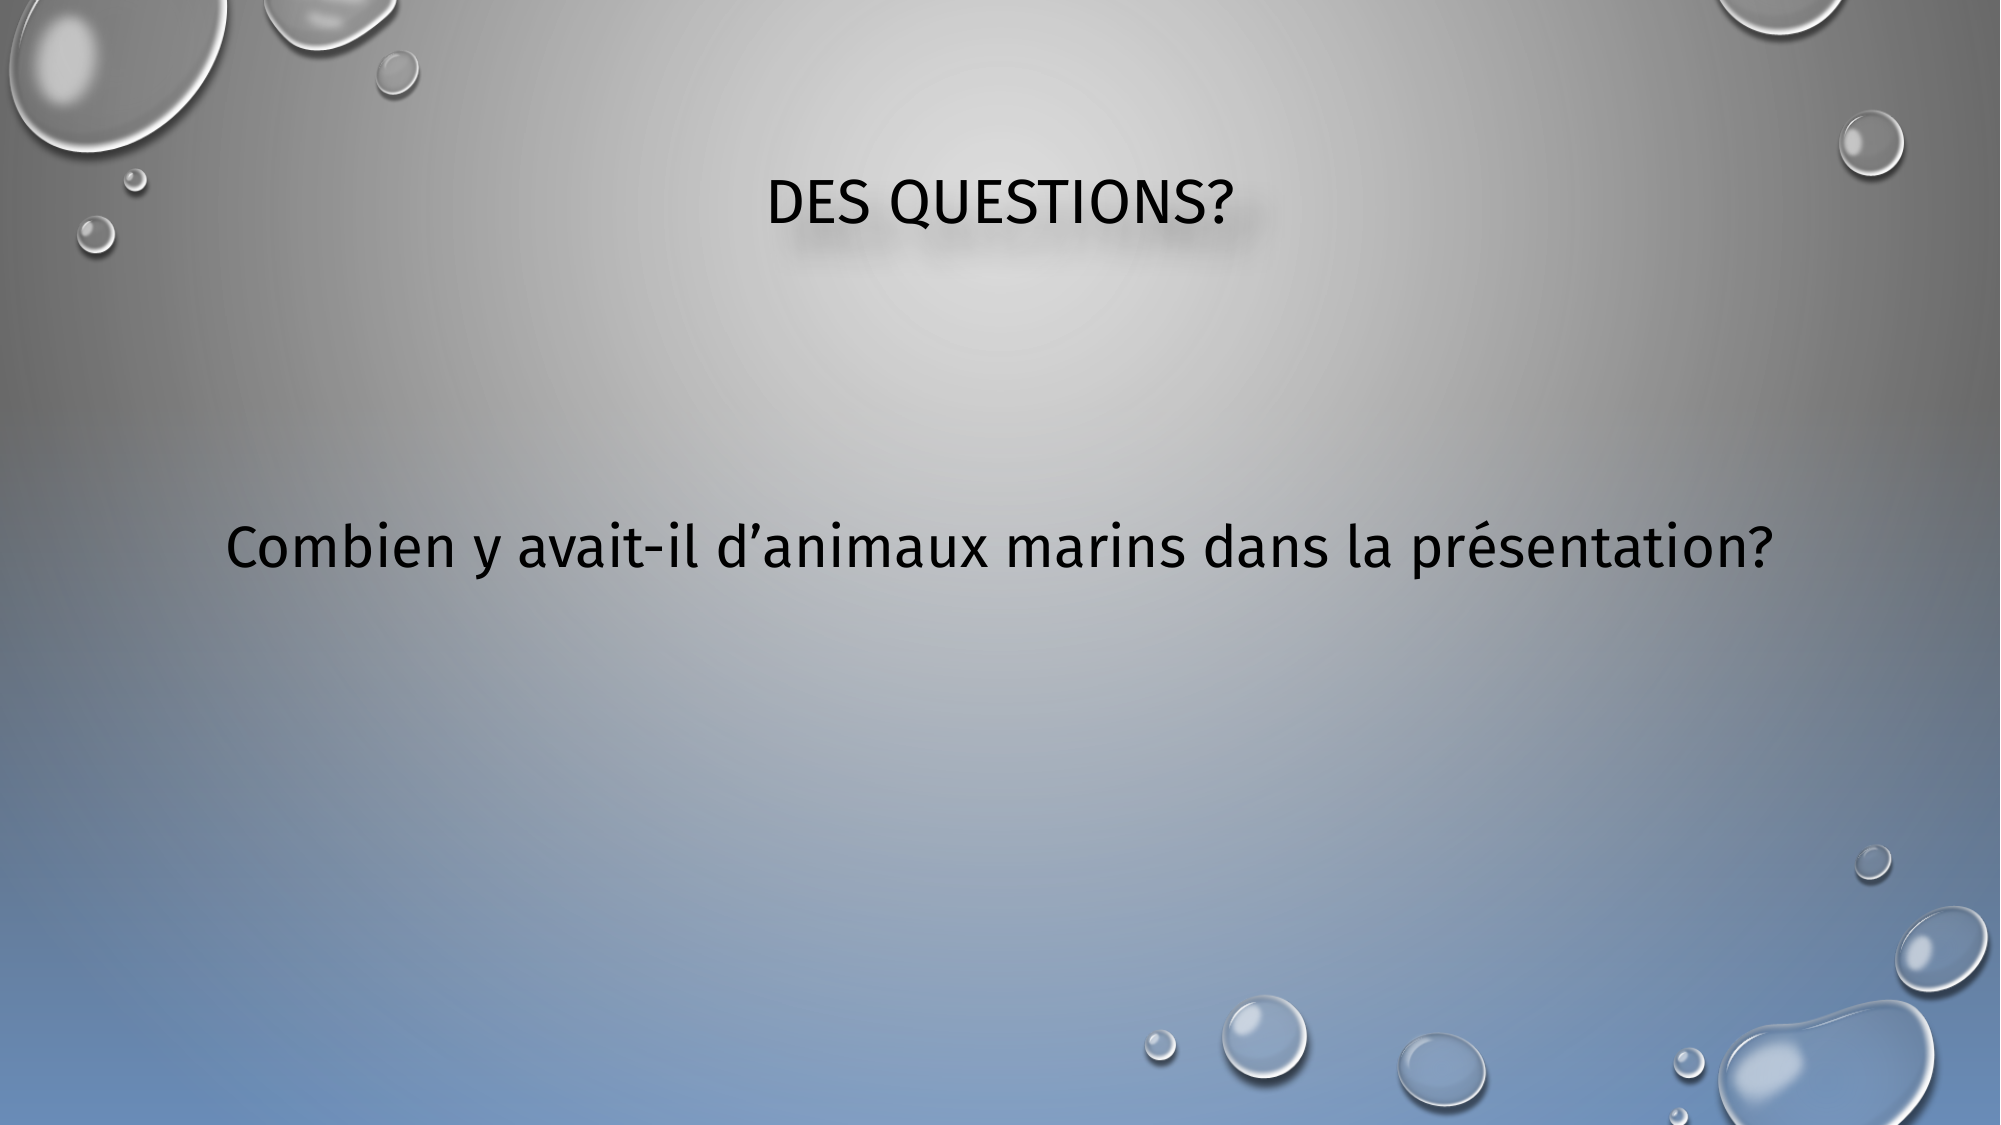

# Des questions?
Combien y avait-il d’animaux marins dans la présentation?